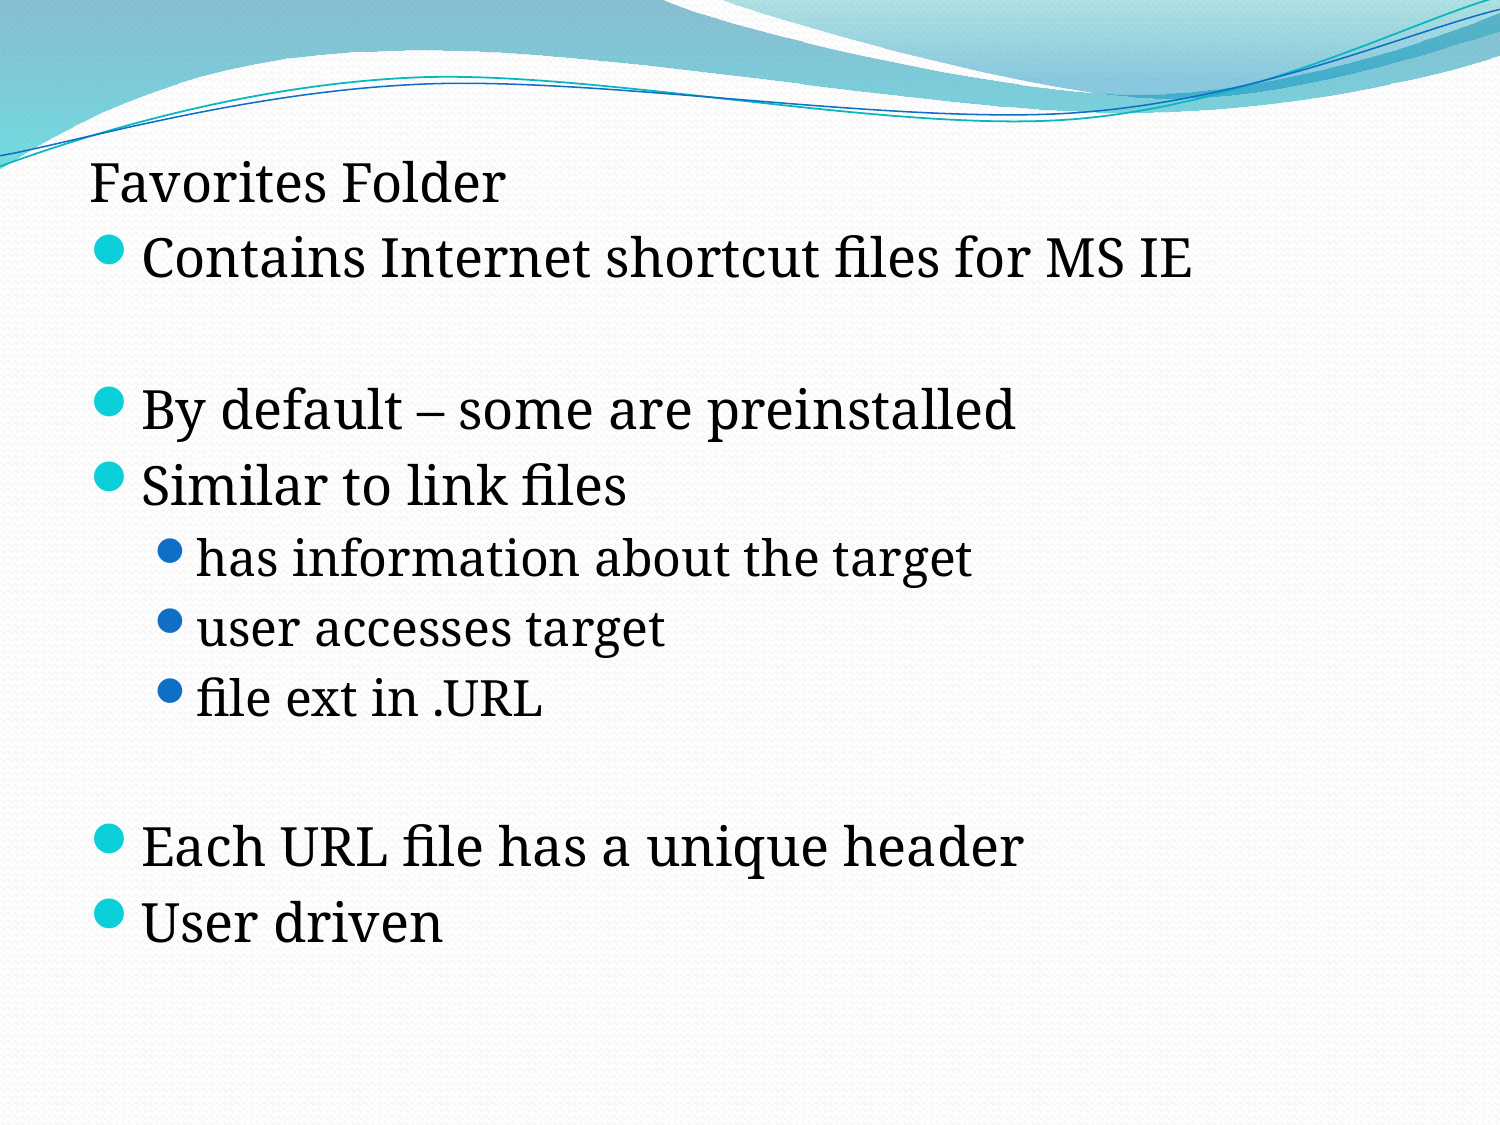

Favorites Folder
Contains Internet shortcut files for MS IE

By default – some are preinstalled
Similar to link files
has information about the target
user accesses target
file ext in .URL

Each URL file has a unique header
User driven